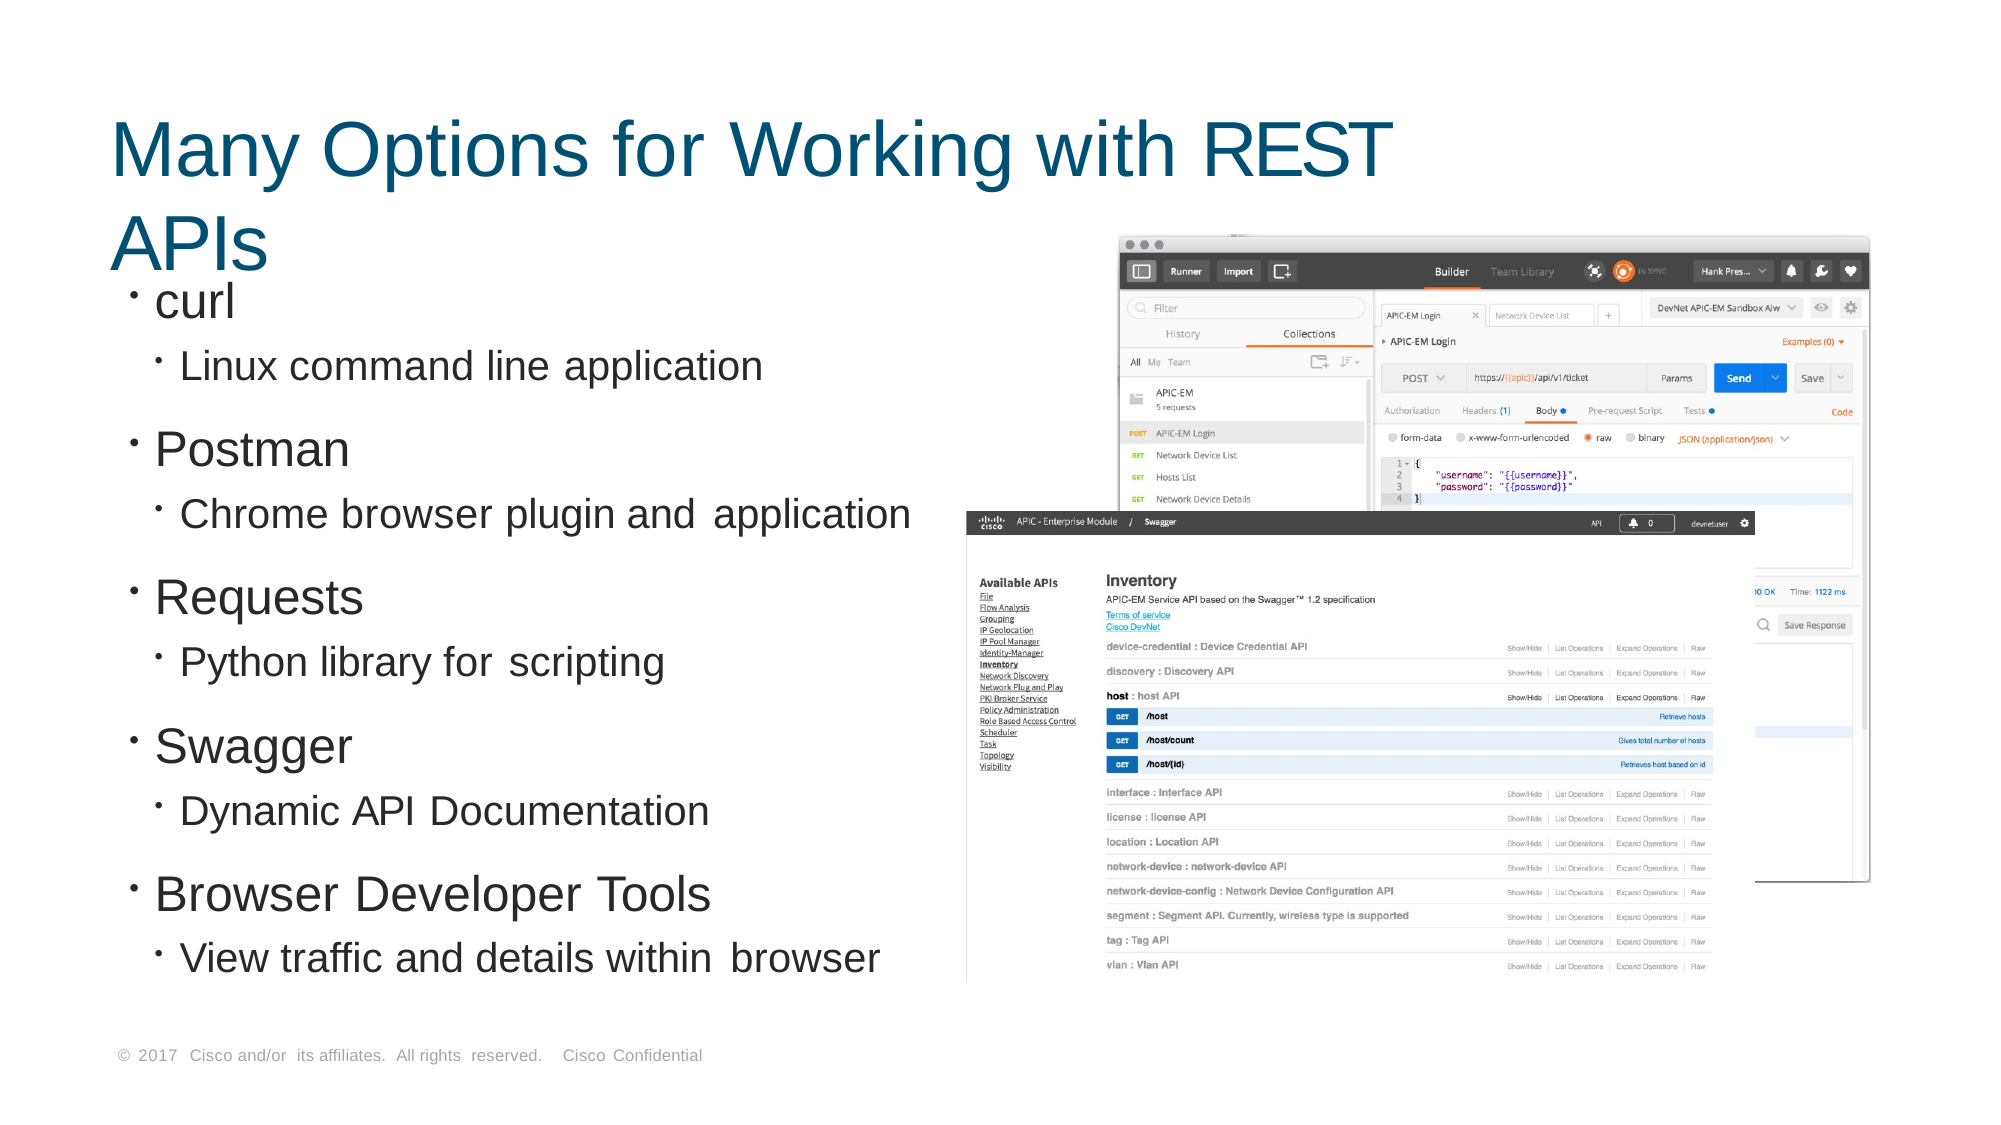

# Many Options for Working with REST APIs

curl
Linux command line application
Postman
Chrome browser plugin and application
Requests
Python library for scripting
Swagger
Dynamic API Documentation
Browser Developer Tools
View traffic and details within browser

© 2017  Cisco and/or  its affiliates.  All rights  reserved.    Cisco Confidential